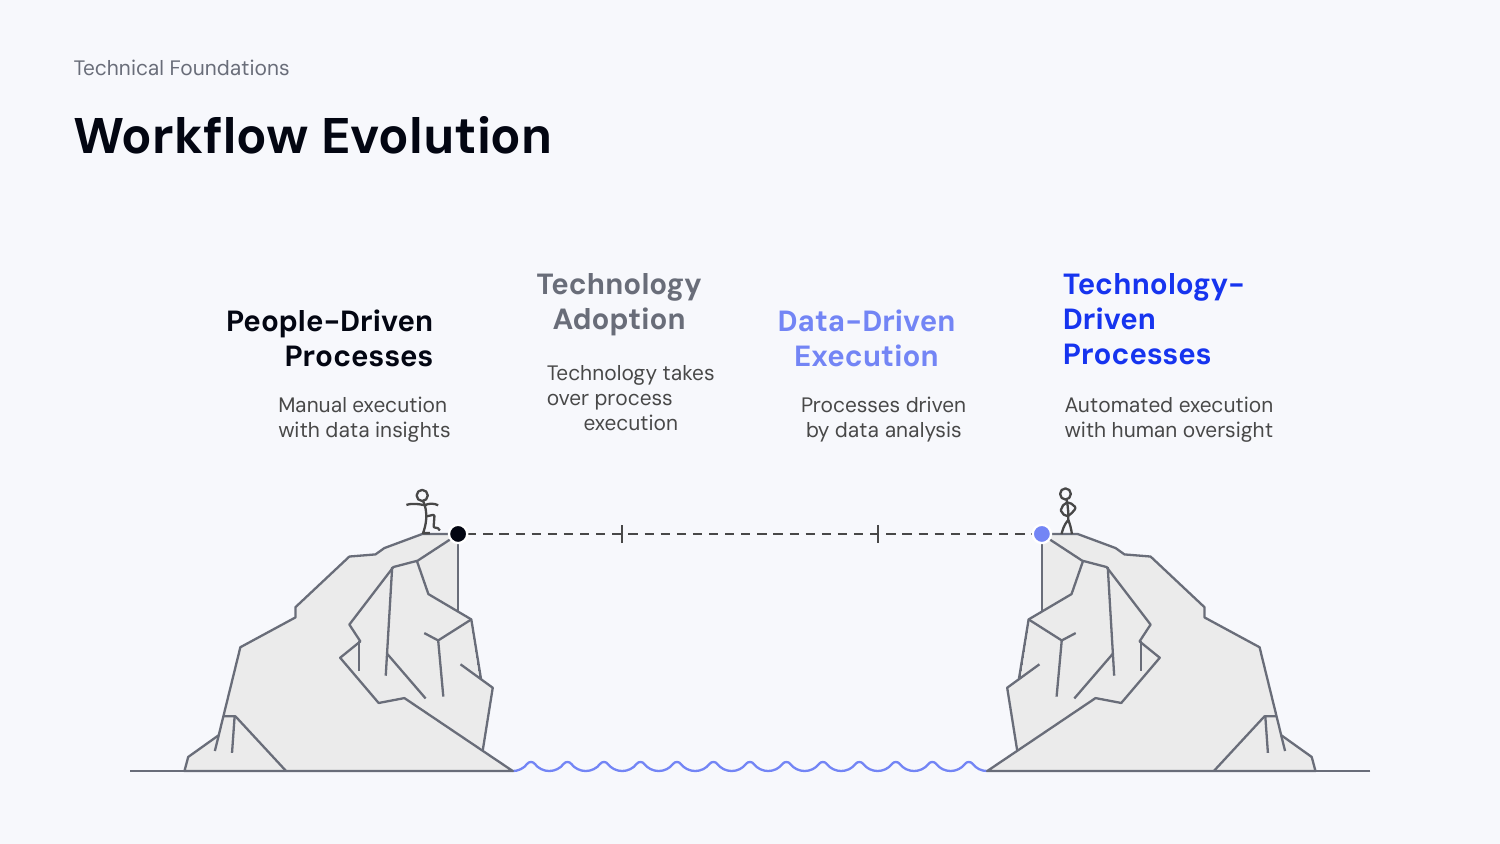

Technical Foundations
# Workflow Evolution
Technology
Adoption
Technology-
Driven
Processes
People-Driven
Processes
Data-Driven
Execution
Technology takes
over process
execution
Manual execution
with data insights
Processes driven
by data analysis
Automated execution
with human oversight